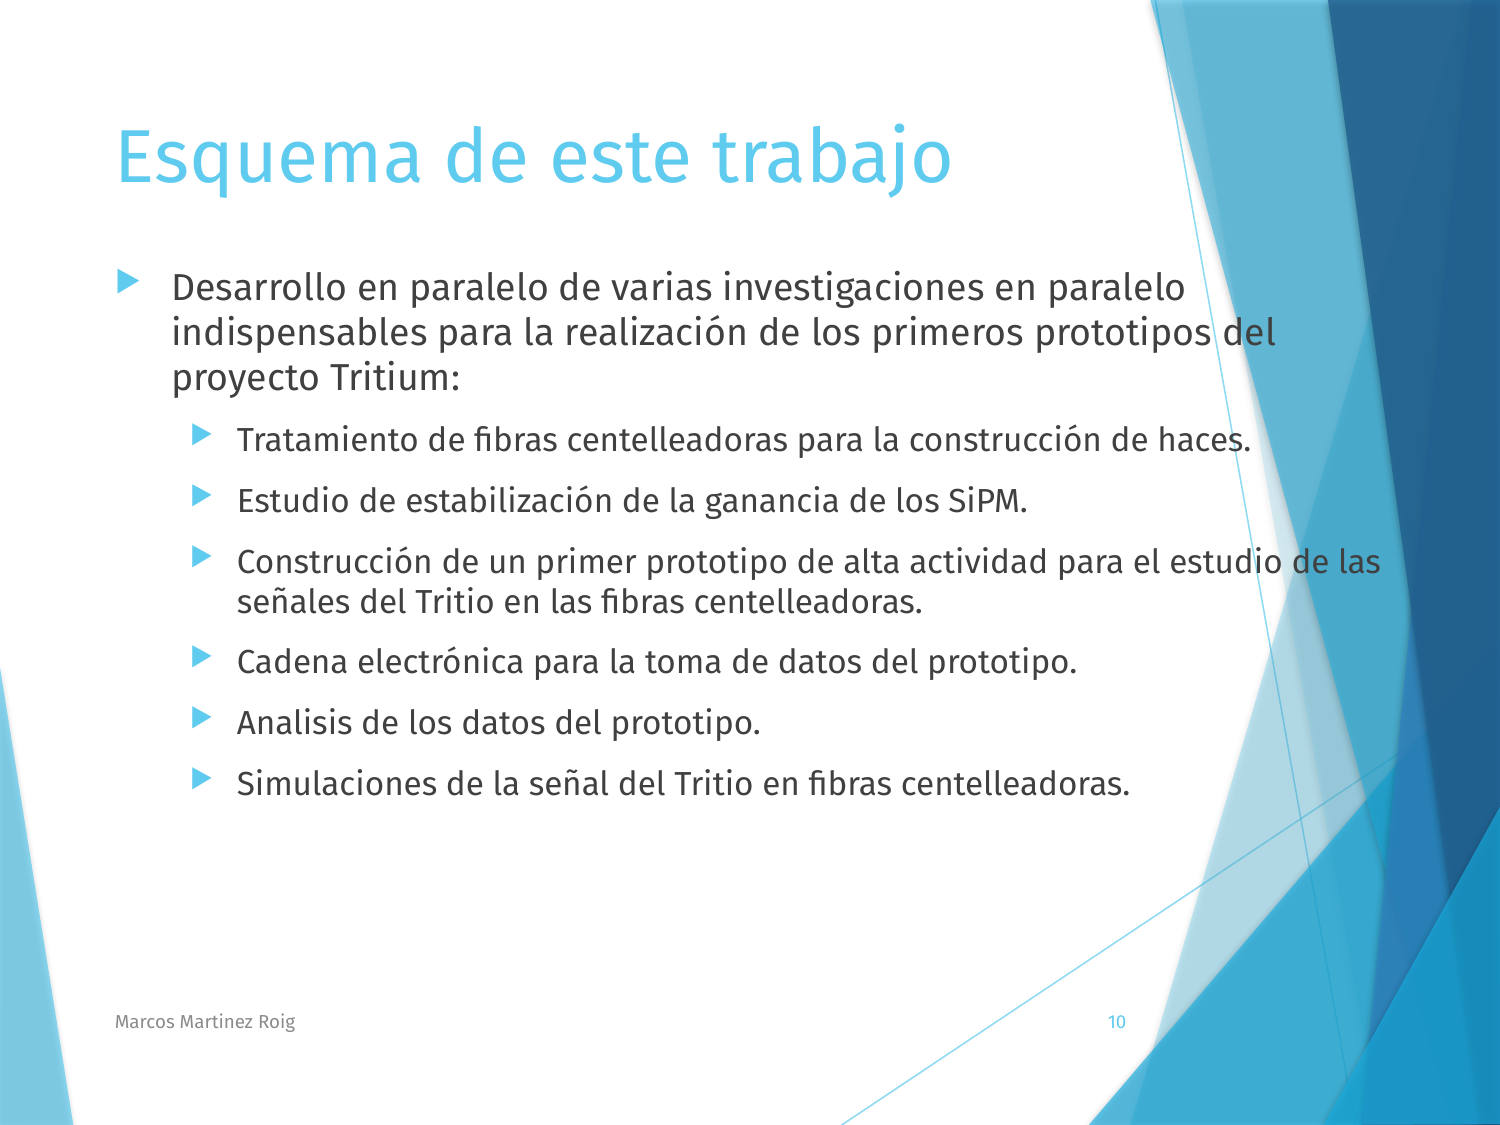

# Esquema de este trabajo
Desarrollo en paralelo de varias investigaciones en paralelo indispensables para la realización de los primeros prototipos del proyecto Tritium:
Tratamiento de fibras centelleadoras para la construcción de haces.
Estudio de estabilización de la ganancia de los SiPM.
Construcción de un primer prototipo de alta actividad para el estudio de las señales del Tritio en las fibras centelleadoras.
Cadena electrónica para la toma de datos del prototipo.
Analisis de los datos del prototipo.
Simulaciones de la señal del Tritio en fibras centelleadoras.

Marcos Martinez Roig
10